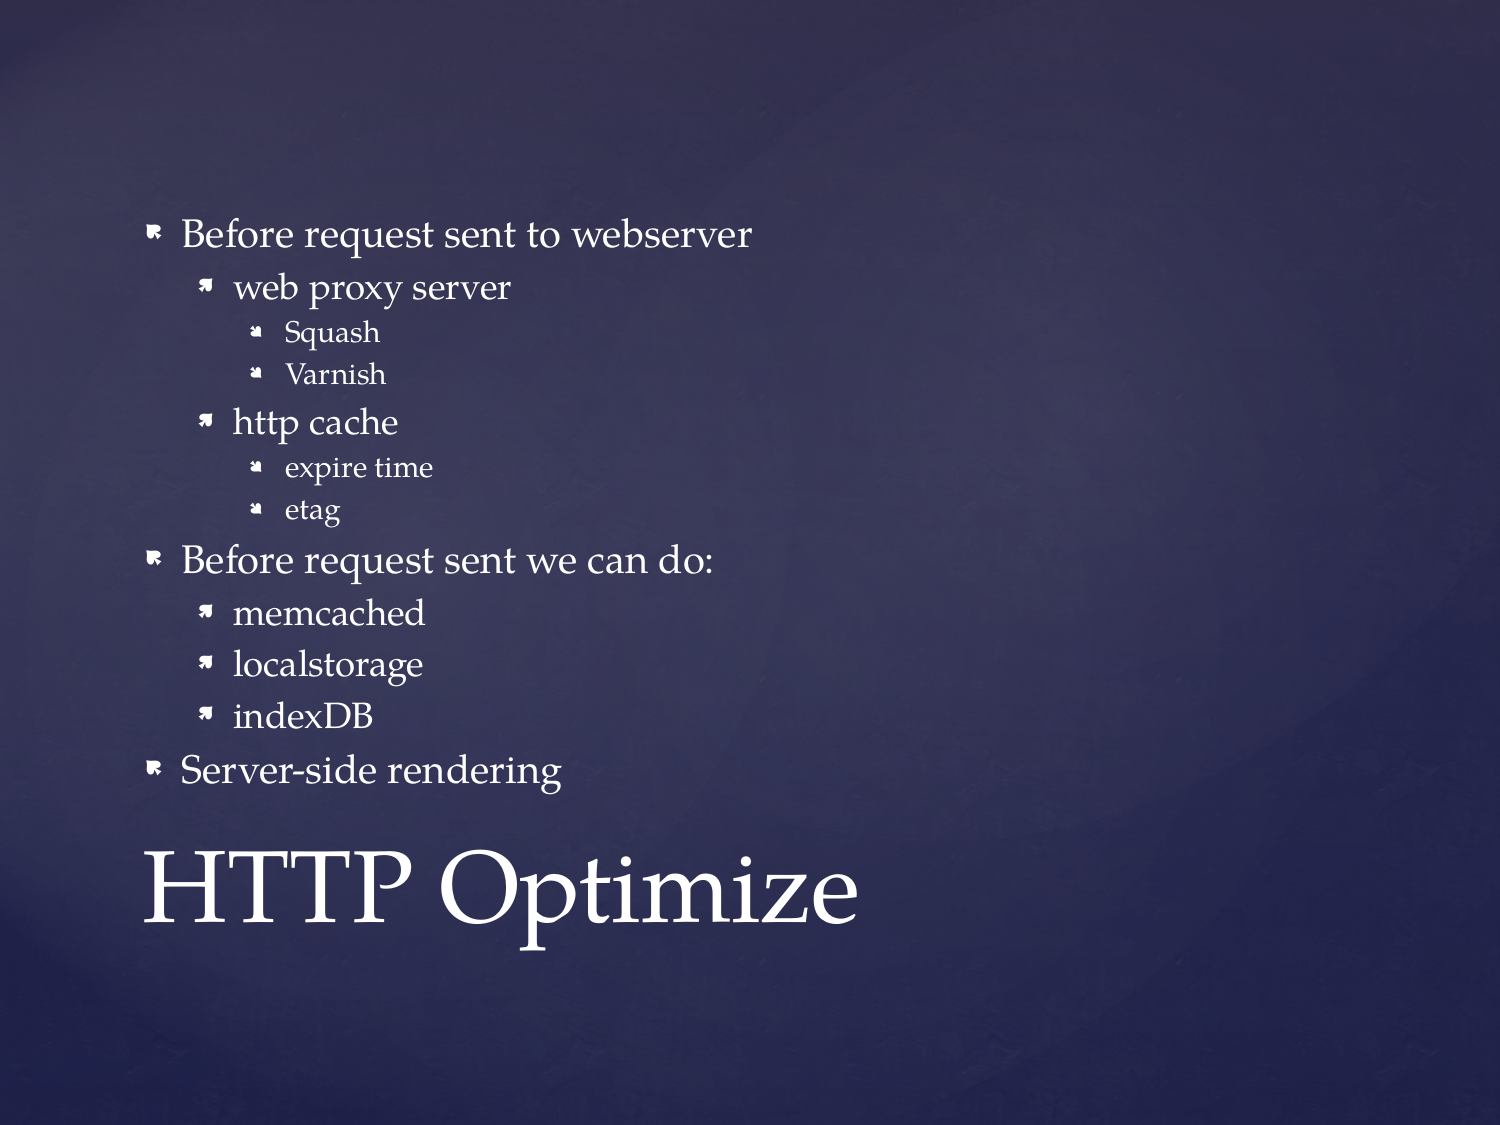

Before request sent to webserver
web proxy server
Squash
Varnish
http cache
expire time
etag
Before request sent we can do:
memcached
localstorage
indexDB
Server-side rendering

# HTTP Optimize